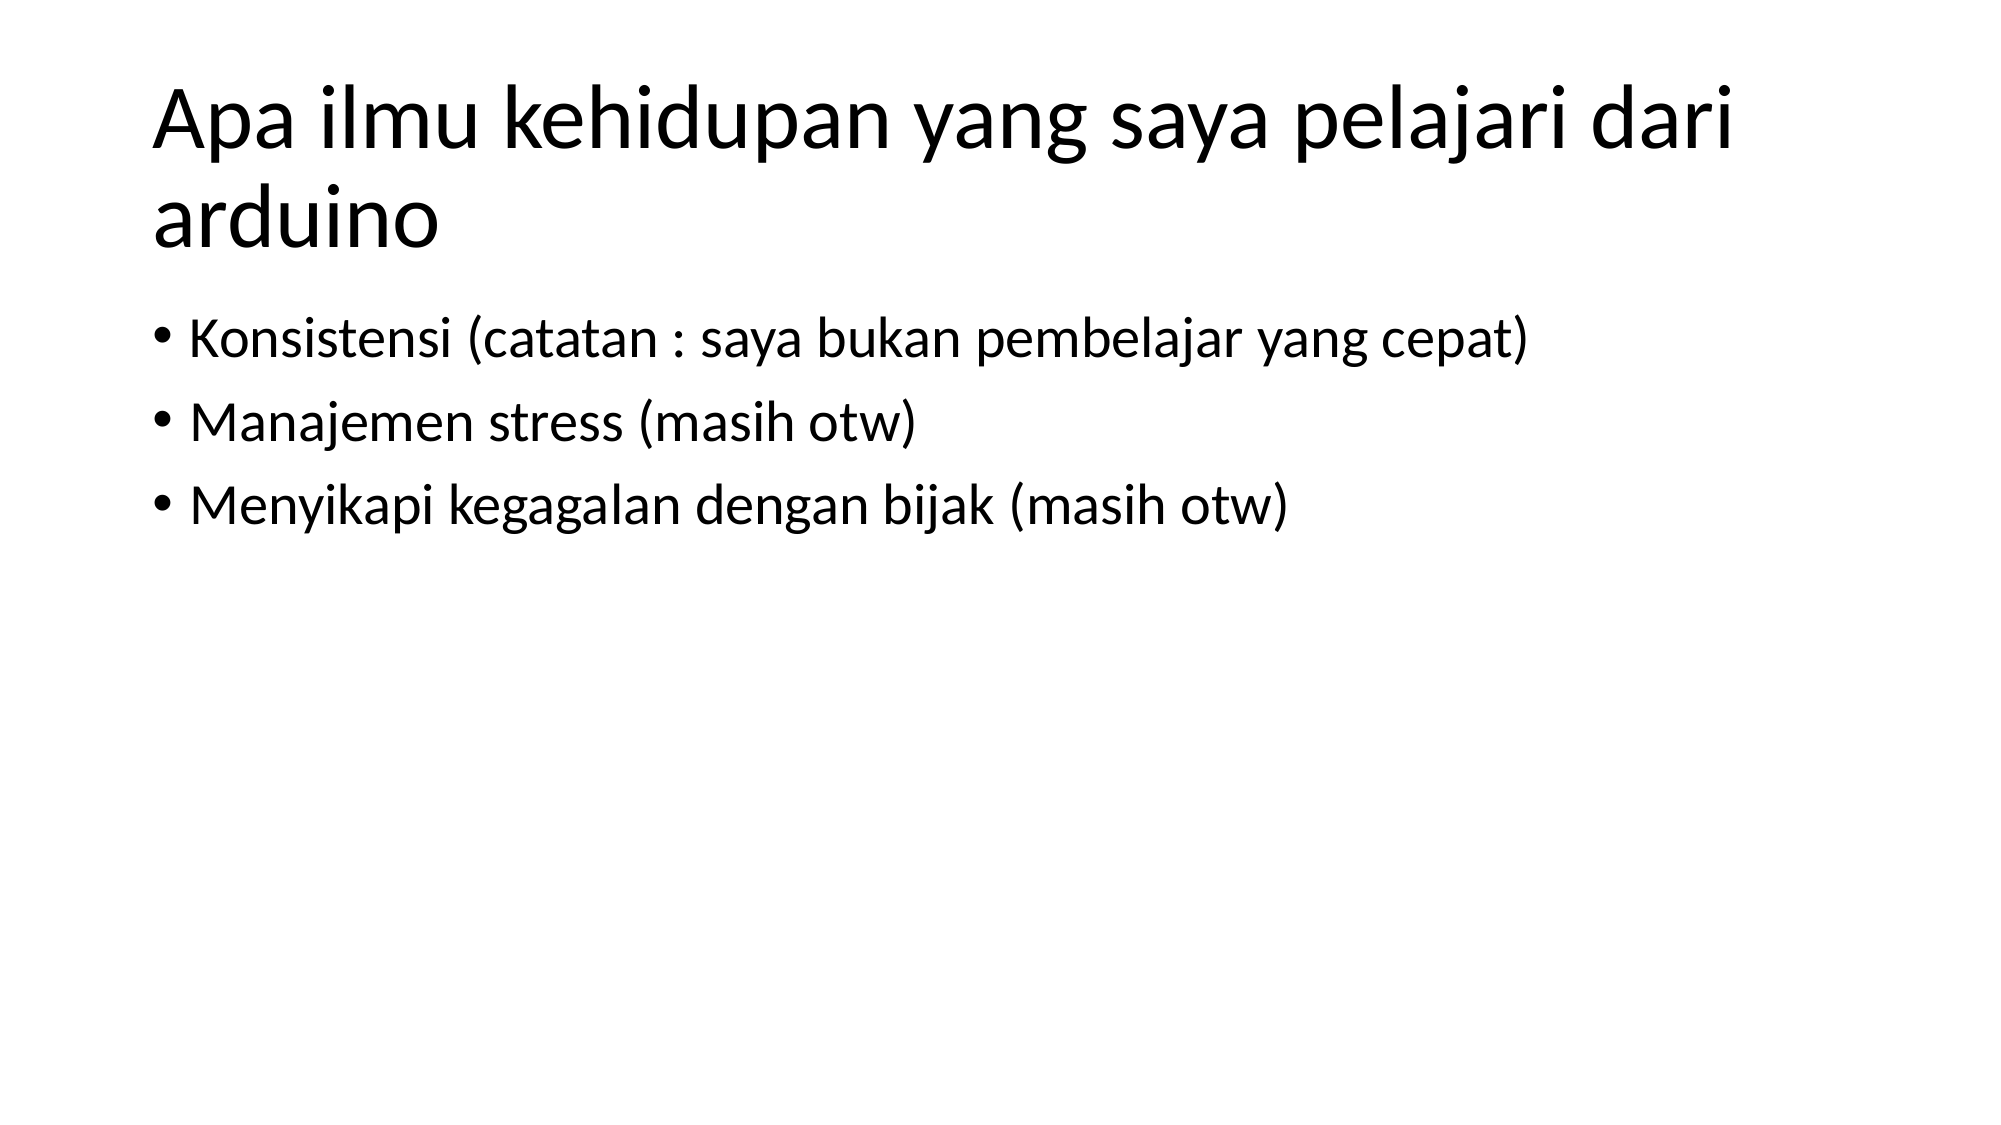

# Apa ilmu kehidupan yang saya pelajari dari arduino
Konsistensi (catatan : saya bukan pembelajar yang cepat)
Manajemen stress (masih otw)
Menyikapi kegagalan dengan bijak (masih otw)